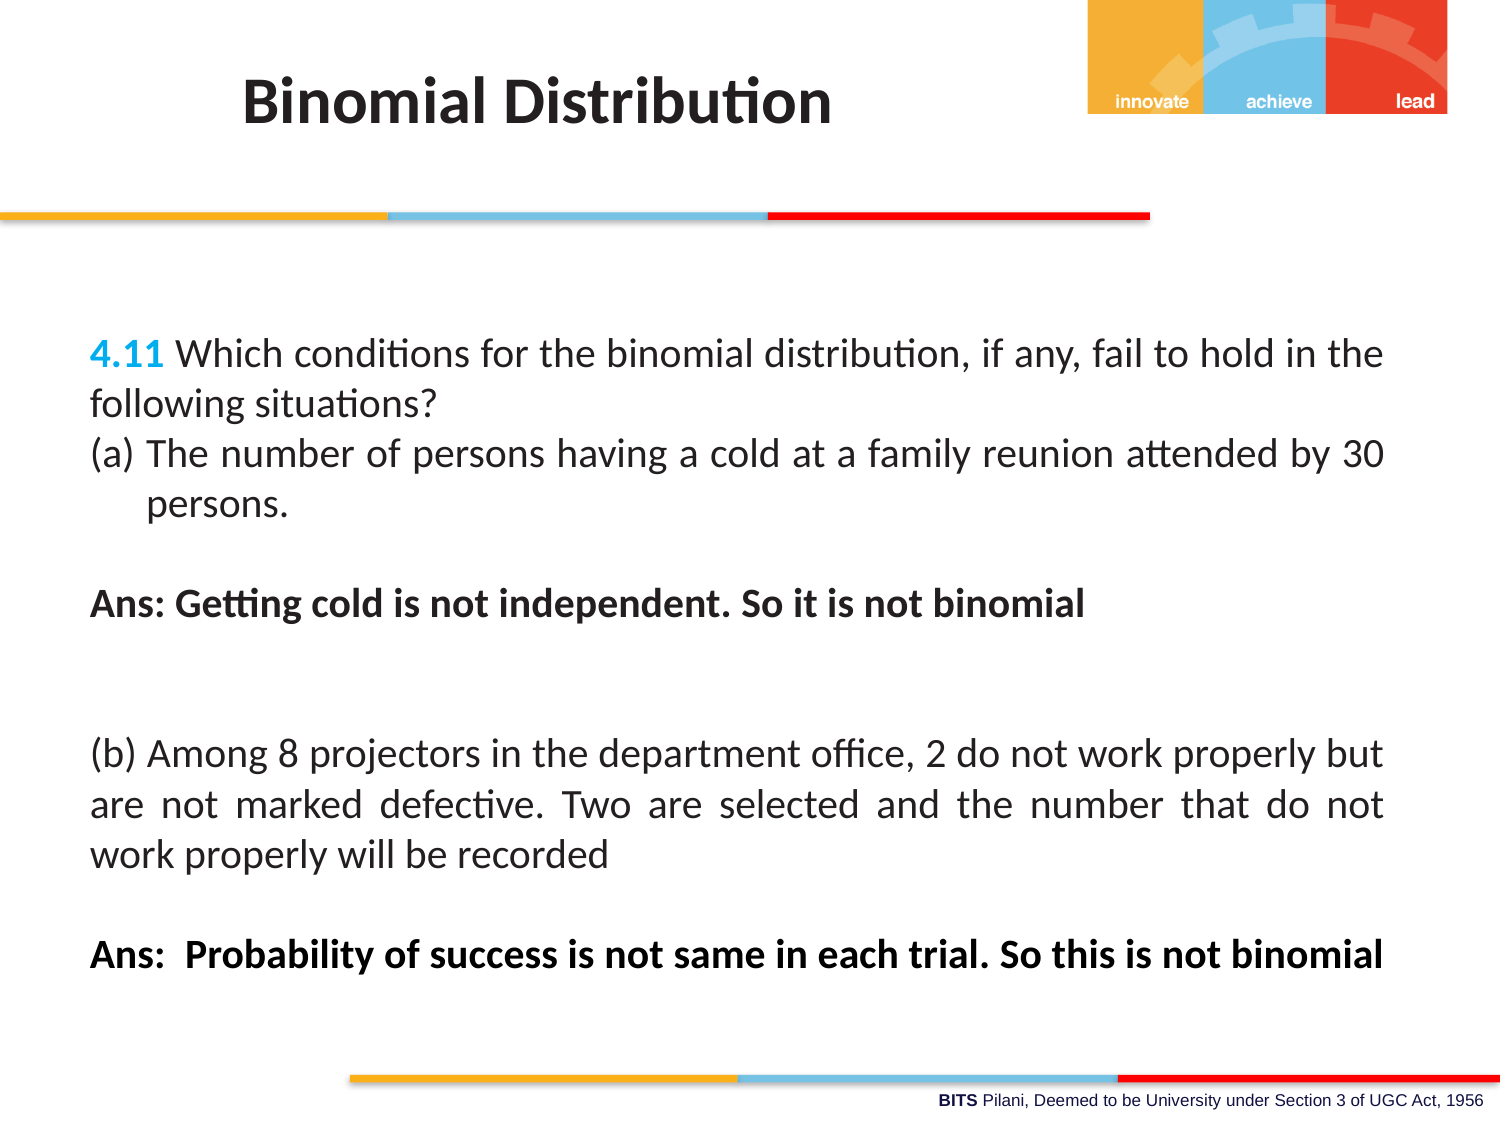

Binomial Distribution
4.11 Which conditions for the binomial distribution, if any, fail to hold in the following situations?
The number of persons having a cold at a family reunion attended by 30 persons.

Ans: Getting cold is not independent. So it is not binomial

(b) Among 8 projectors in the department office, 2 do not work properly but are not marked defective. Two are selected and the number that do not work properly will be recorded

Ans:  Probability of success is not same in each trial. So this is not binomial